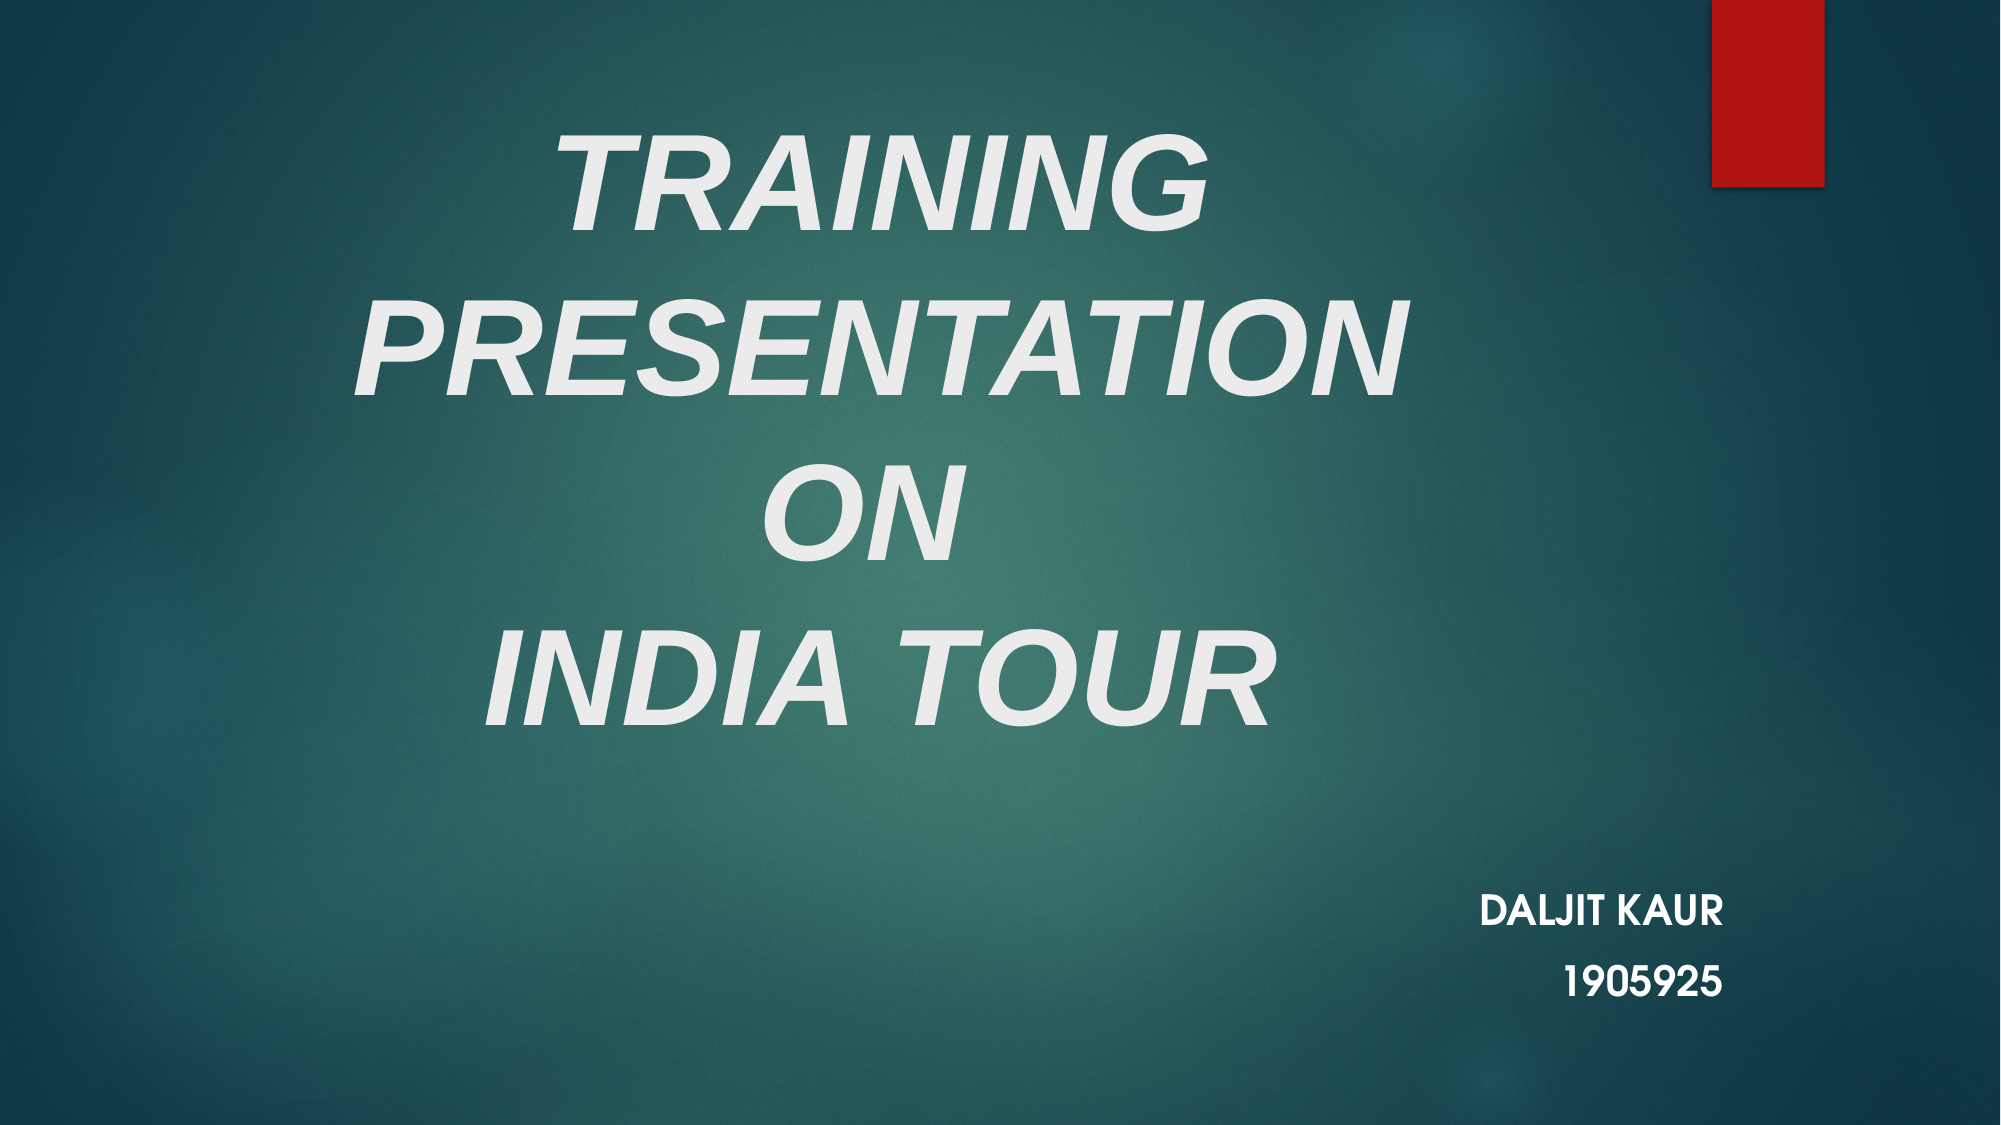

# TRAINING PRESENTATION ON INDIA TOUR
DALJIT KAUR
1905925